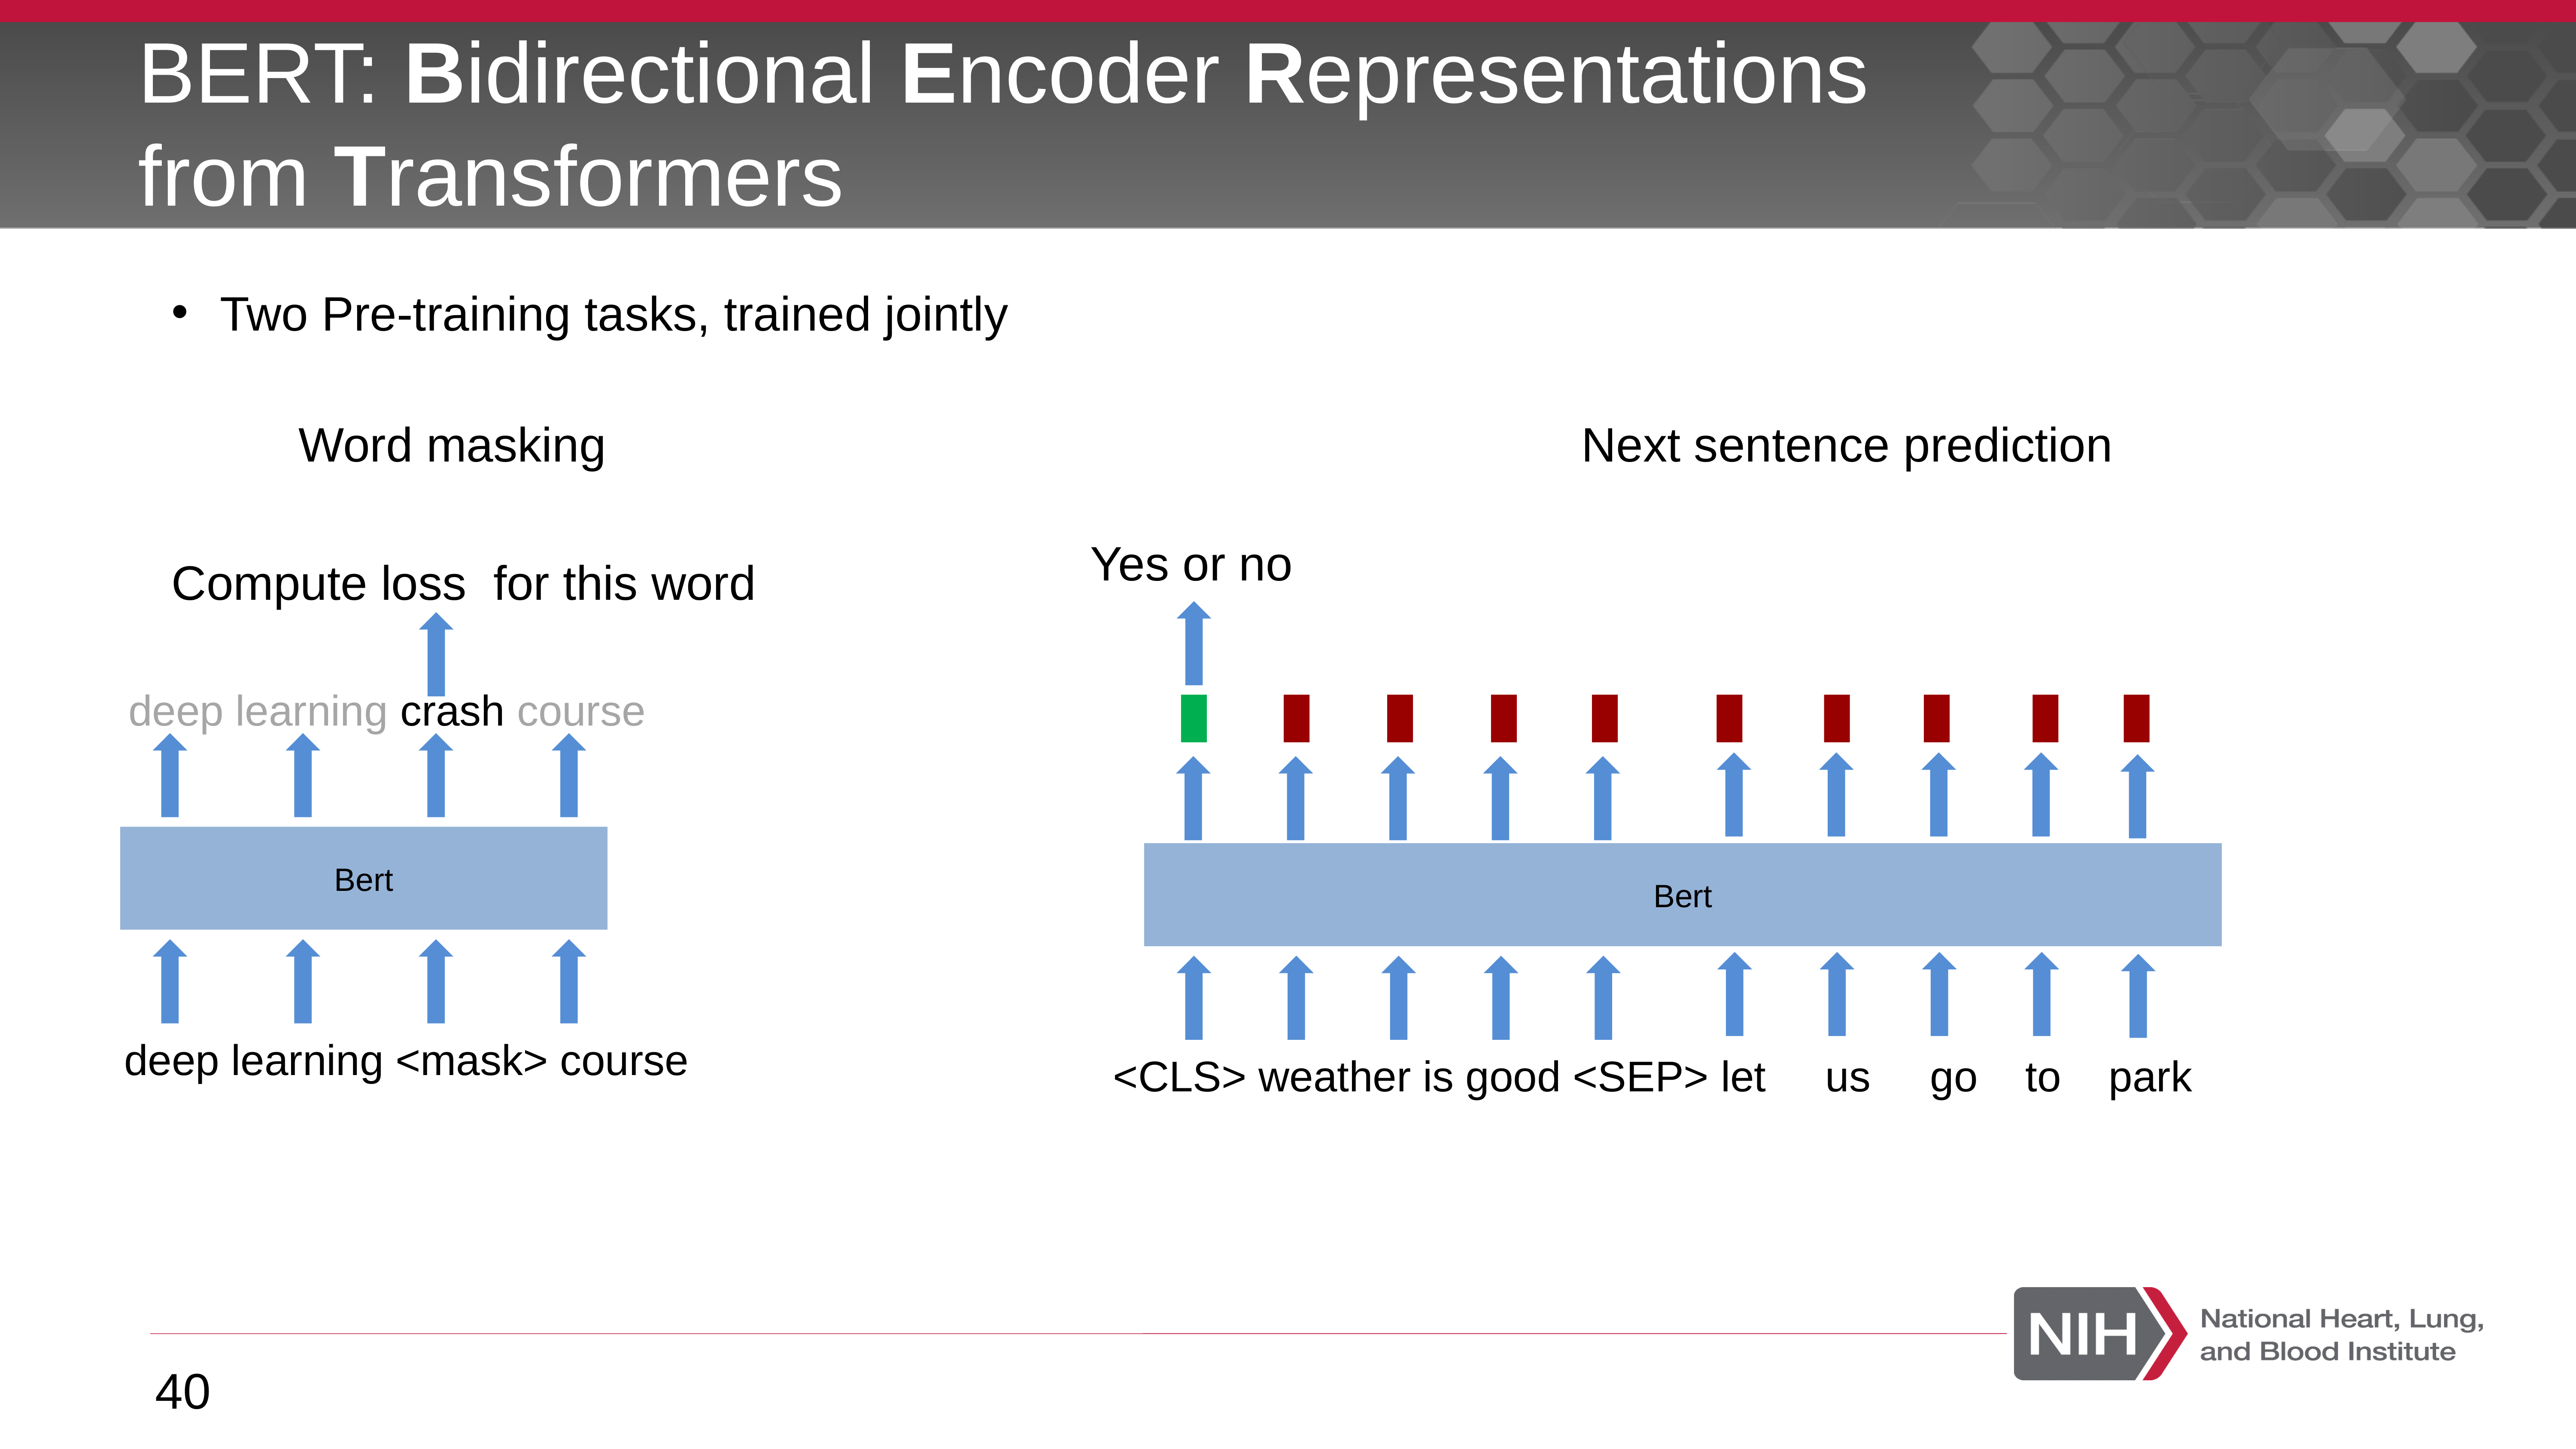

# BERT: Bidirectional Encoder Representations from Transformers
Two Pre-training tasks, trained jointly
Word masking
Next sentence prediction
Yes or no
Compute loss  for this word

deep learning crash course

Bert
Bert

deep learning <mask> course
<CLS> weather is good <SEP> let     us     go    to    park
40